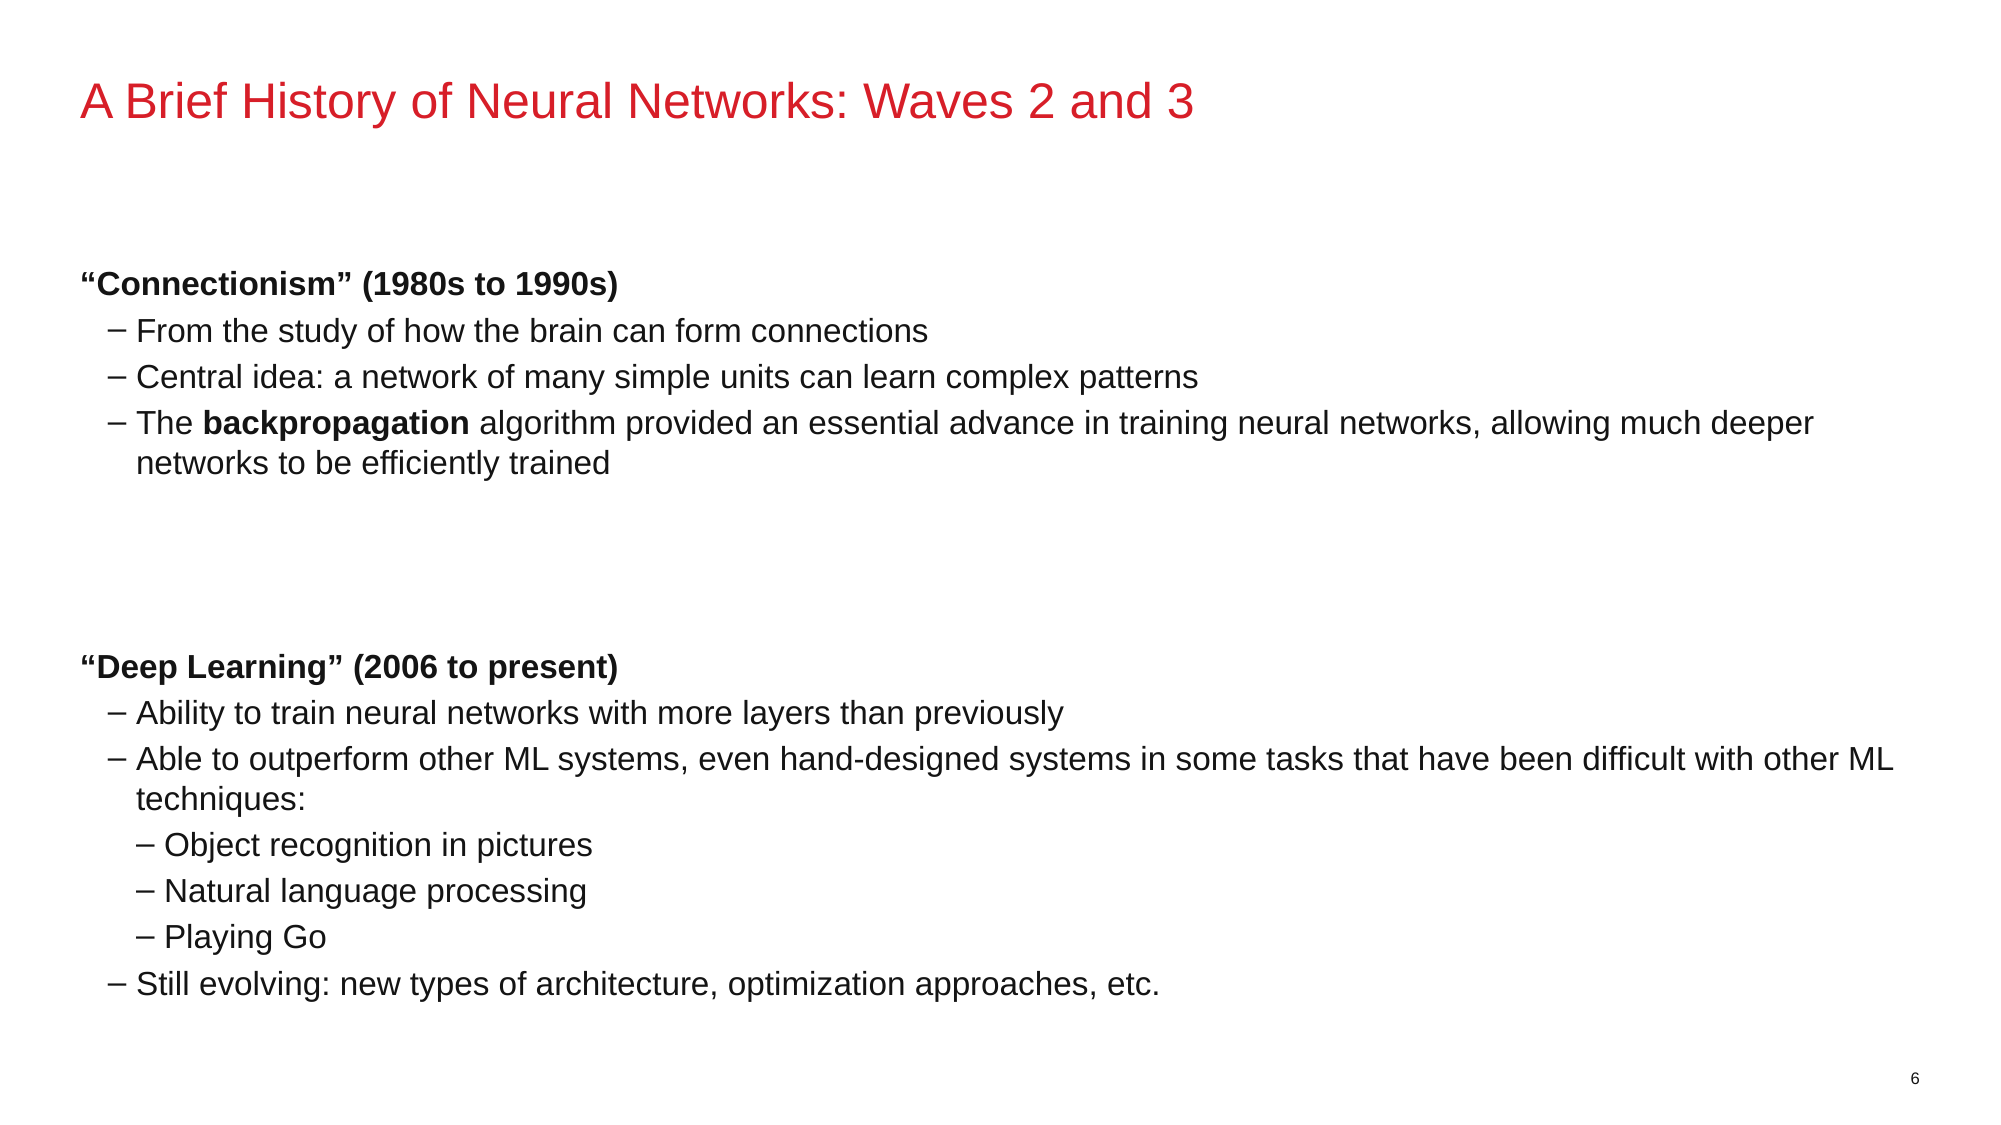

# A Brief History of Neural Networks: Waves 2 and 3
“Connectionism” (1980s to 1990s)
From the study of how the brain can form connections
Central idea: a network of many simple units can learn complex patterns
The backpropagation algorithm provided an essential advance in training neural networks, allowing much deeper networks to be efficiently trained

“Deep Learning” (2006 to present)
Ability to train neural networks with more layers than previously
Able to outperform other ML systems, even hand-designed systems in some tasks that have been difficult with other ML techniques:
Object recognition in pictures
Natural language processing
Playing Go
Still evolving: new types of architecture, optimization approaches, etc.
6